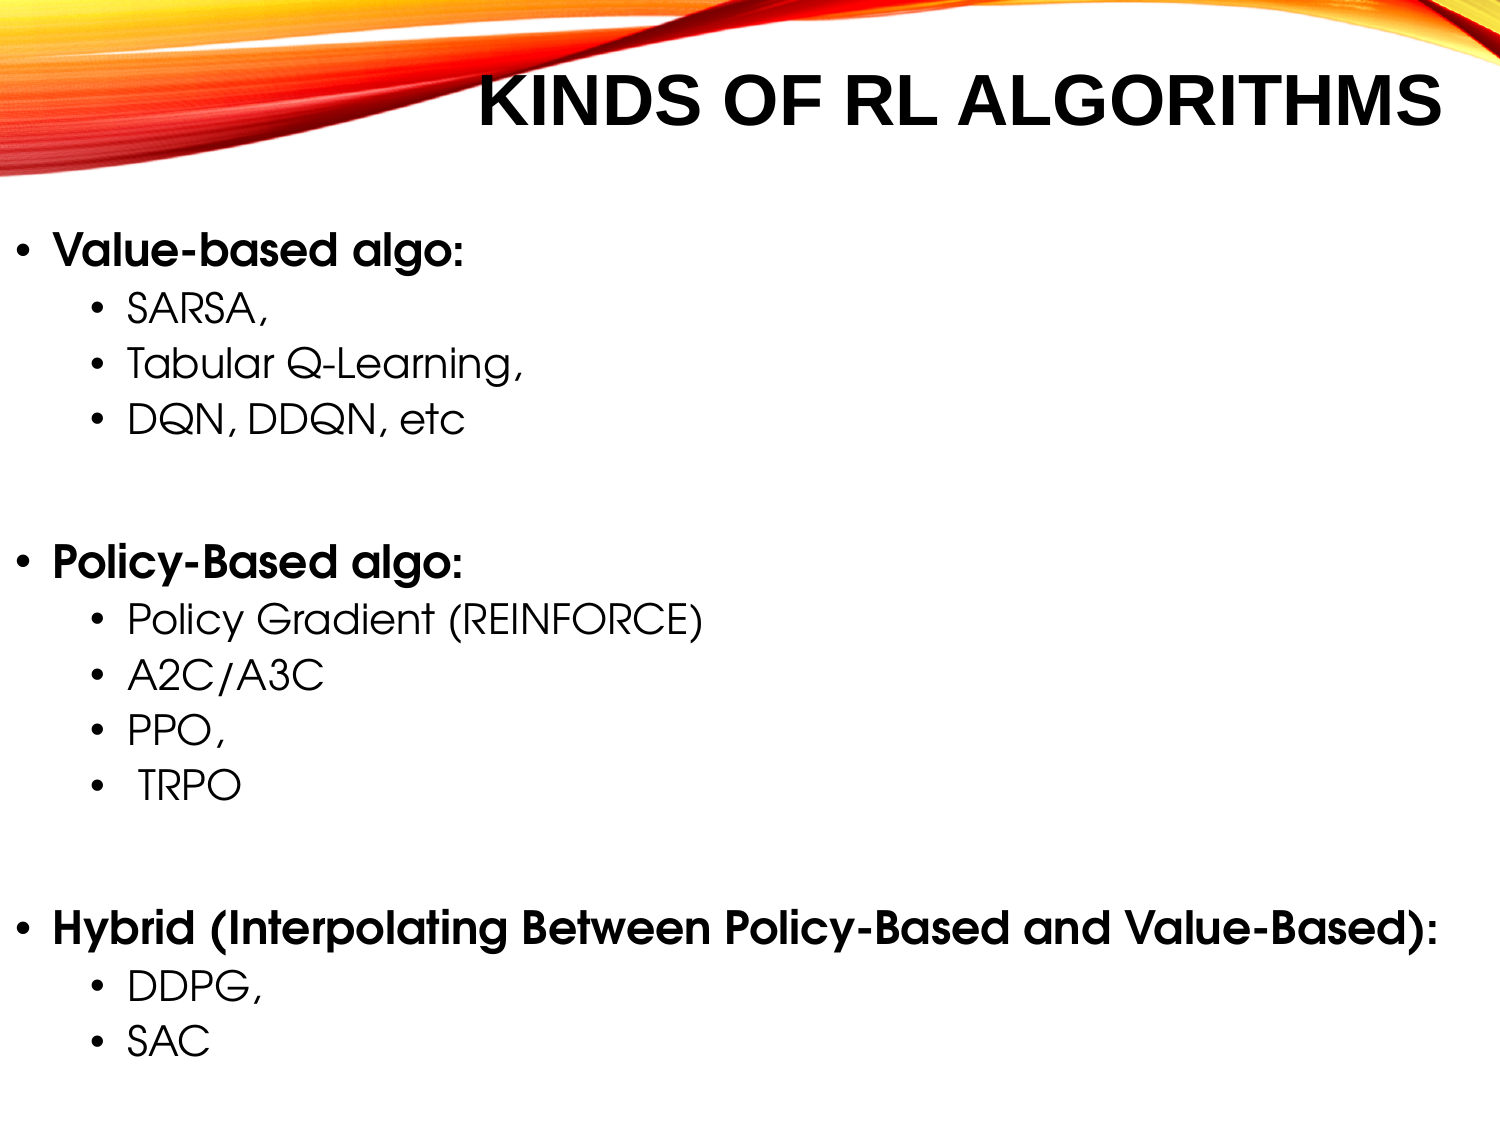

# Kinds of RL algorithms
Value-based algo:
SARSA,
Tabular Q-Learning,
DQN, DDQN, etc

Policy-Based algo:
Policy Gradient (REINFORCE)
A2C/A3C
PPO,
 TRPO

Hybrid (Interpolating Between Policy-Based and Value-Based):
DDPG,
SAC